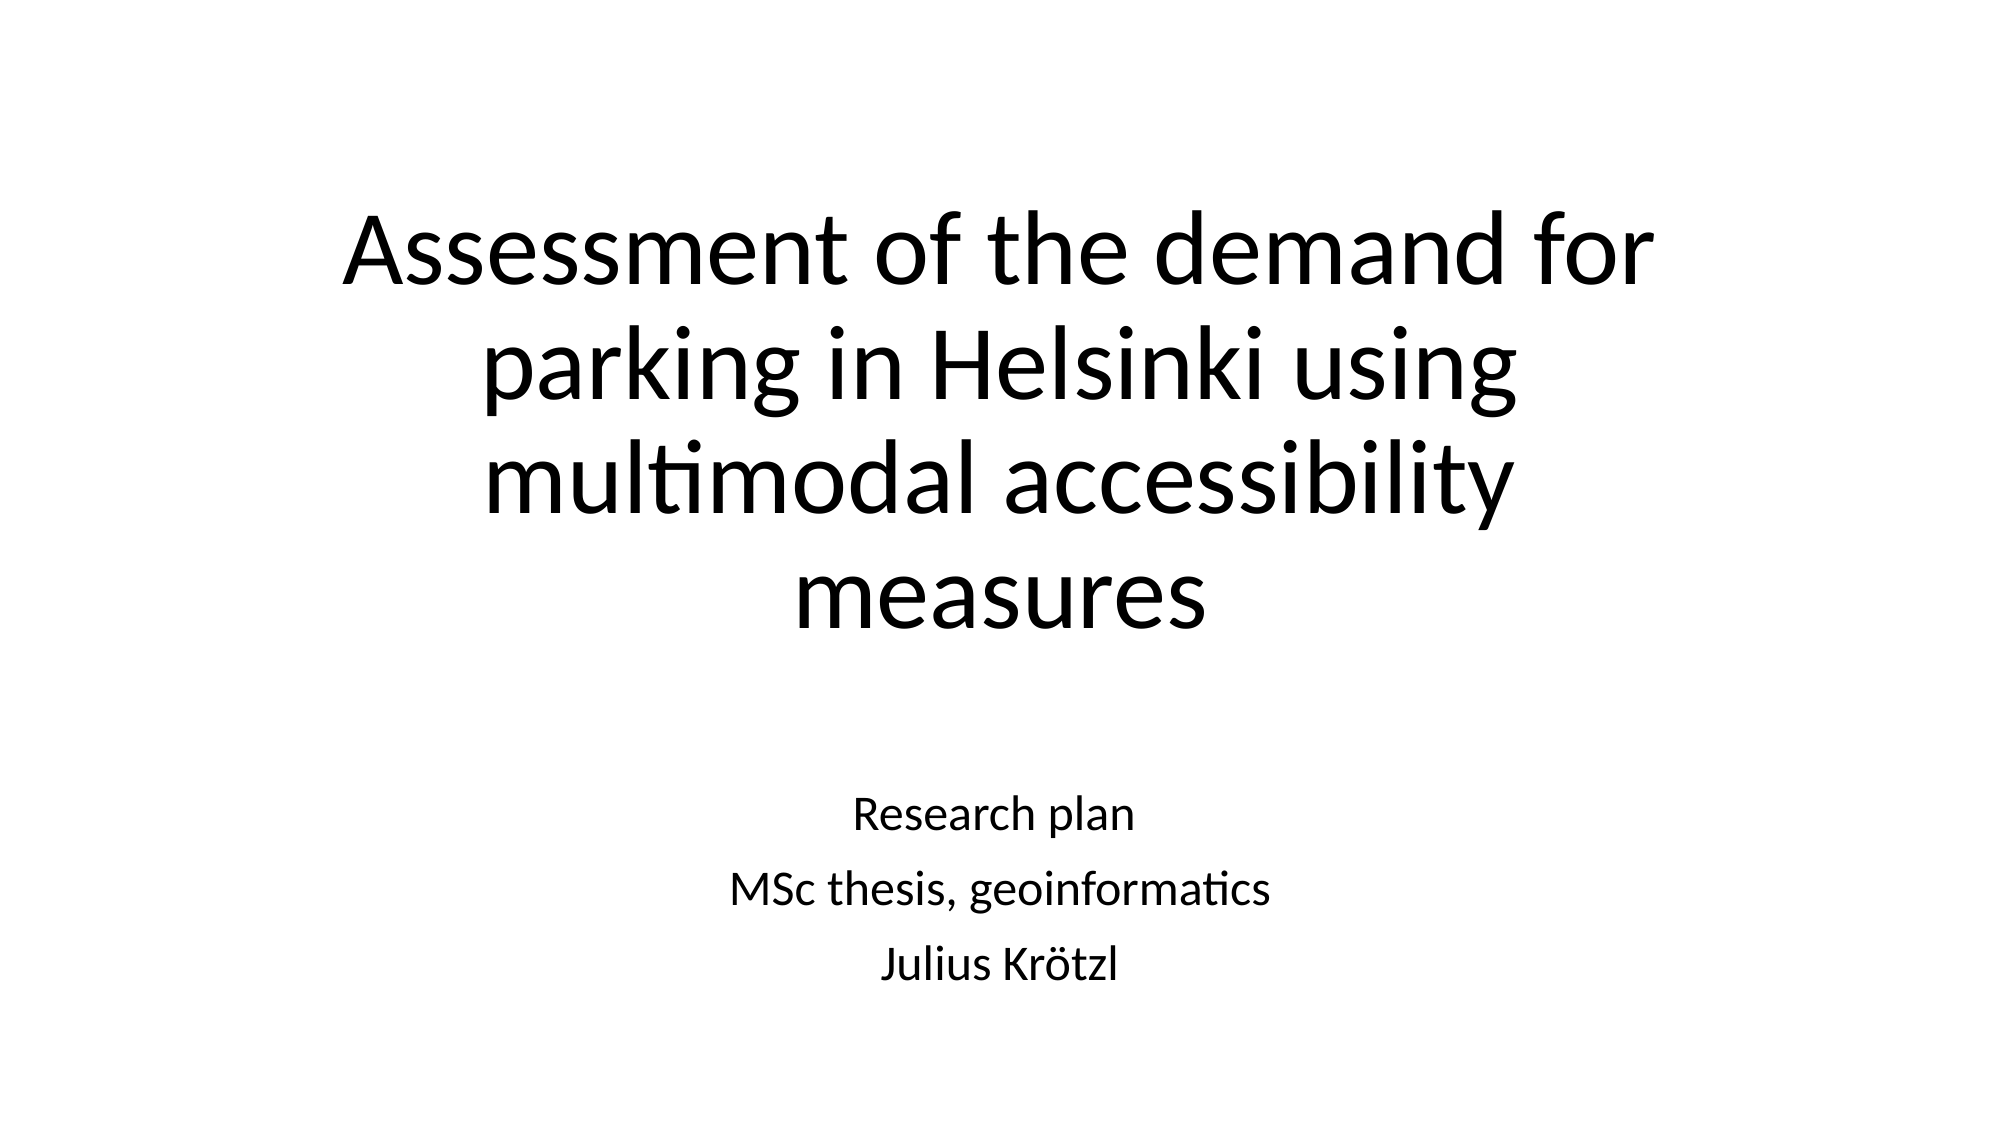

# Assessment of the demand for parking in Helsinki using multimodal accessibility measures
Research plan
MSc thesis, geoinformatics
Julius Krötzl